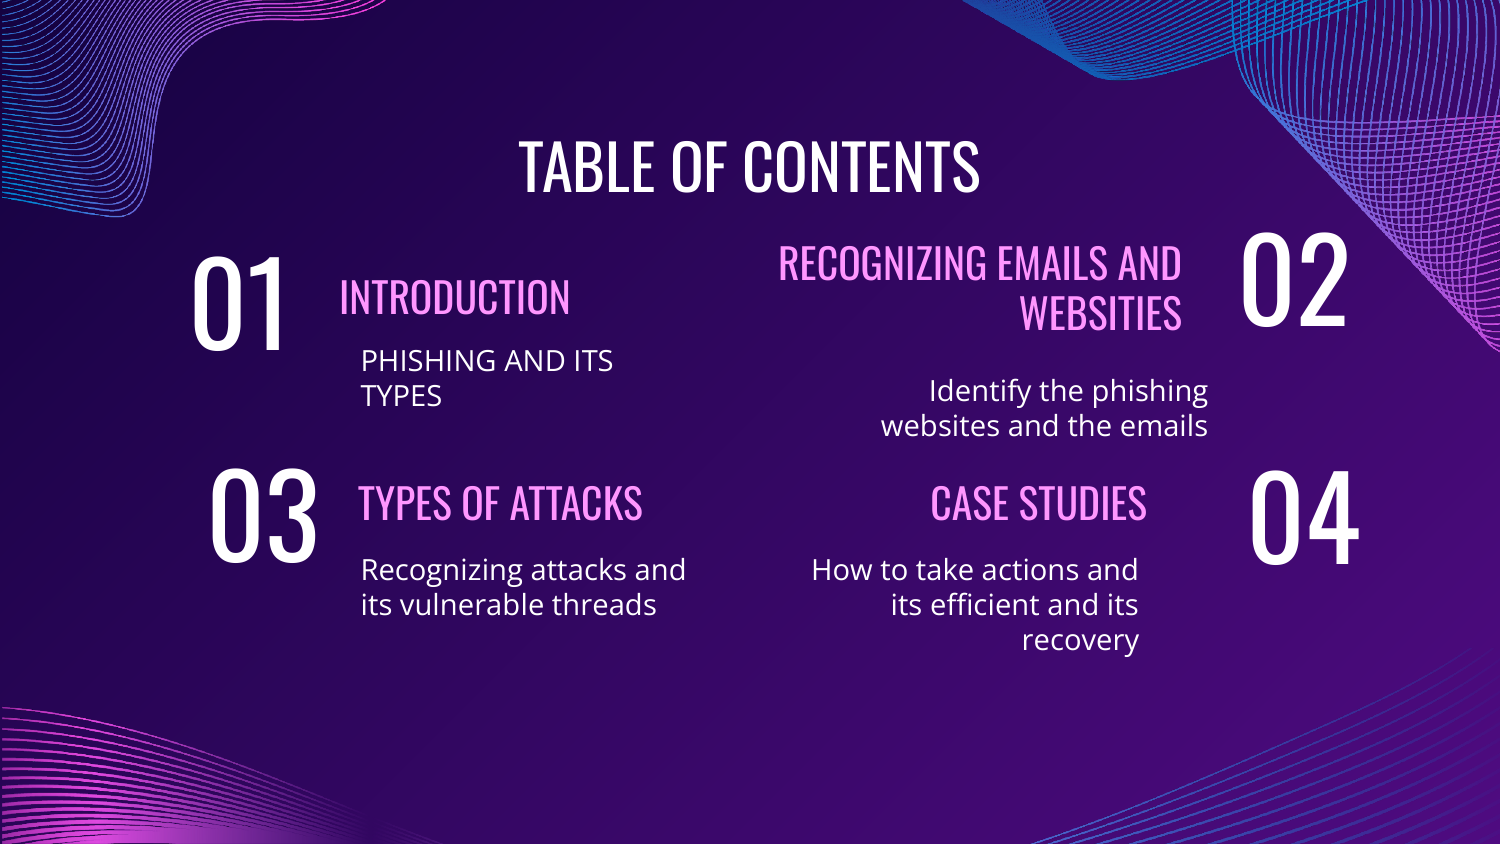

TABLE OF CONTENTS
02
INTRODUCTION
# 01
RECOGNIZING EMAILS AND WEBSITIES
PHISHING AND ITS TYPES
Identify the phishing websites and the emails
TYPES OF ATTACKS
CASE STUDIES
03
04
Recognizing attacks and its vulnerable threads
How to take actions and its efficient and its recovery